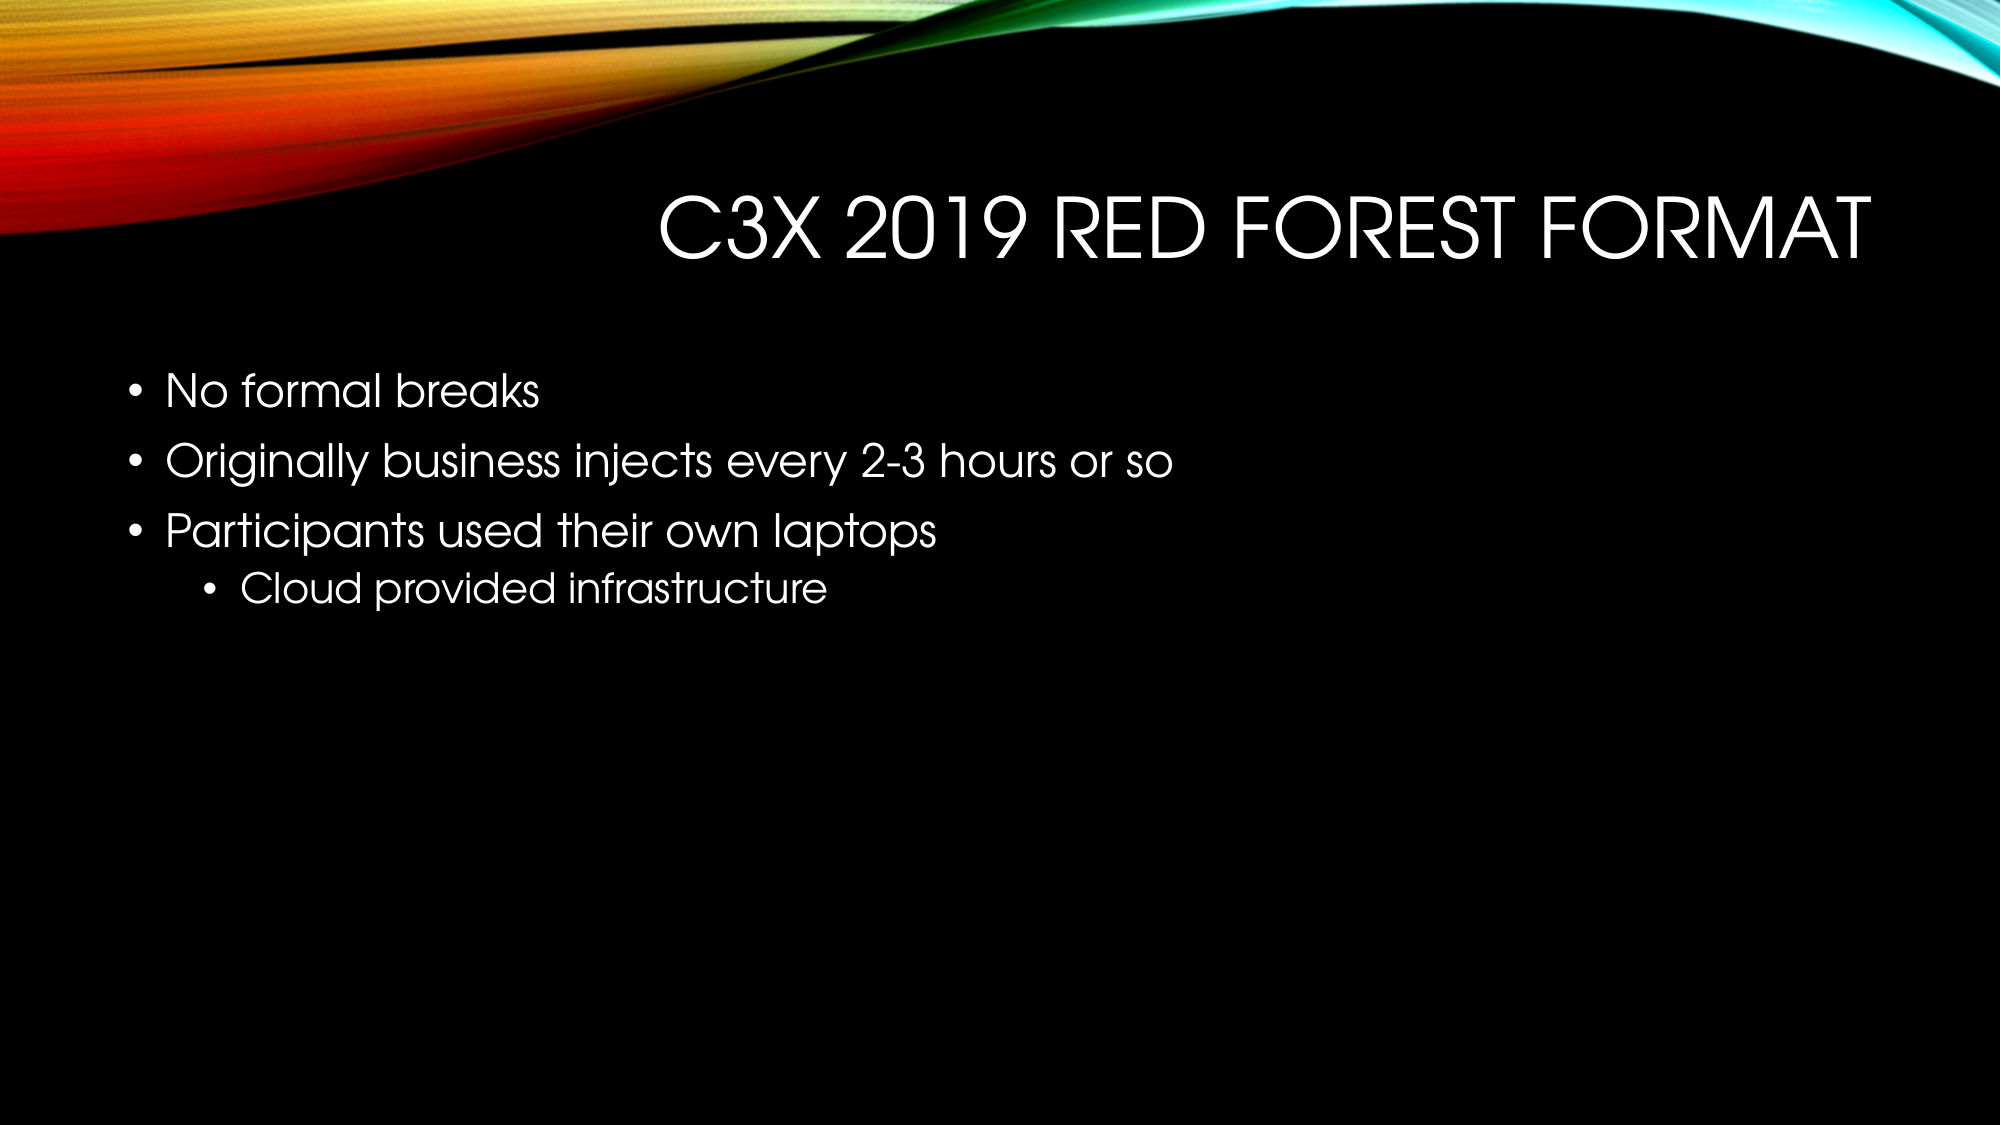

# C3X 2019 Red Forest Format
No formal breaks
Originally business injects every 2-3 hours or so
Participants used their own laptops
Cloud provided infrastructure